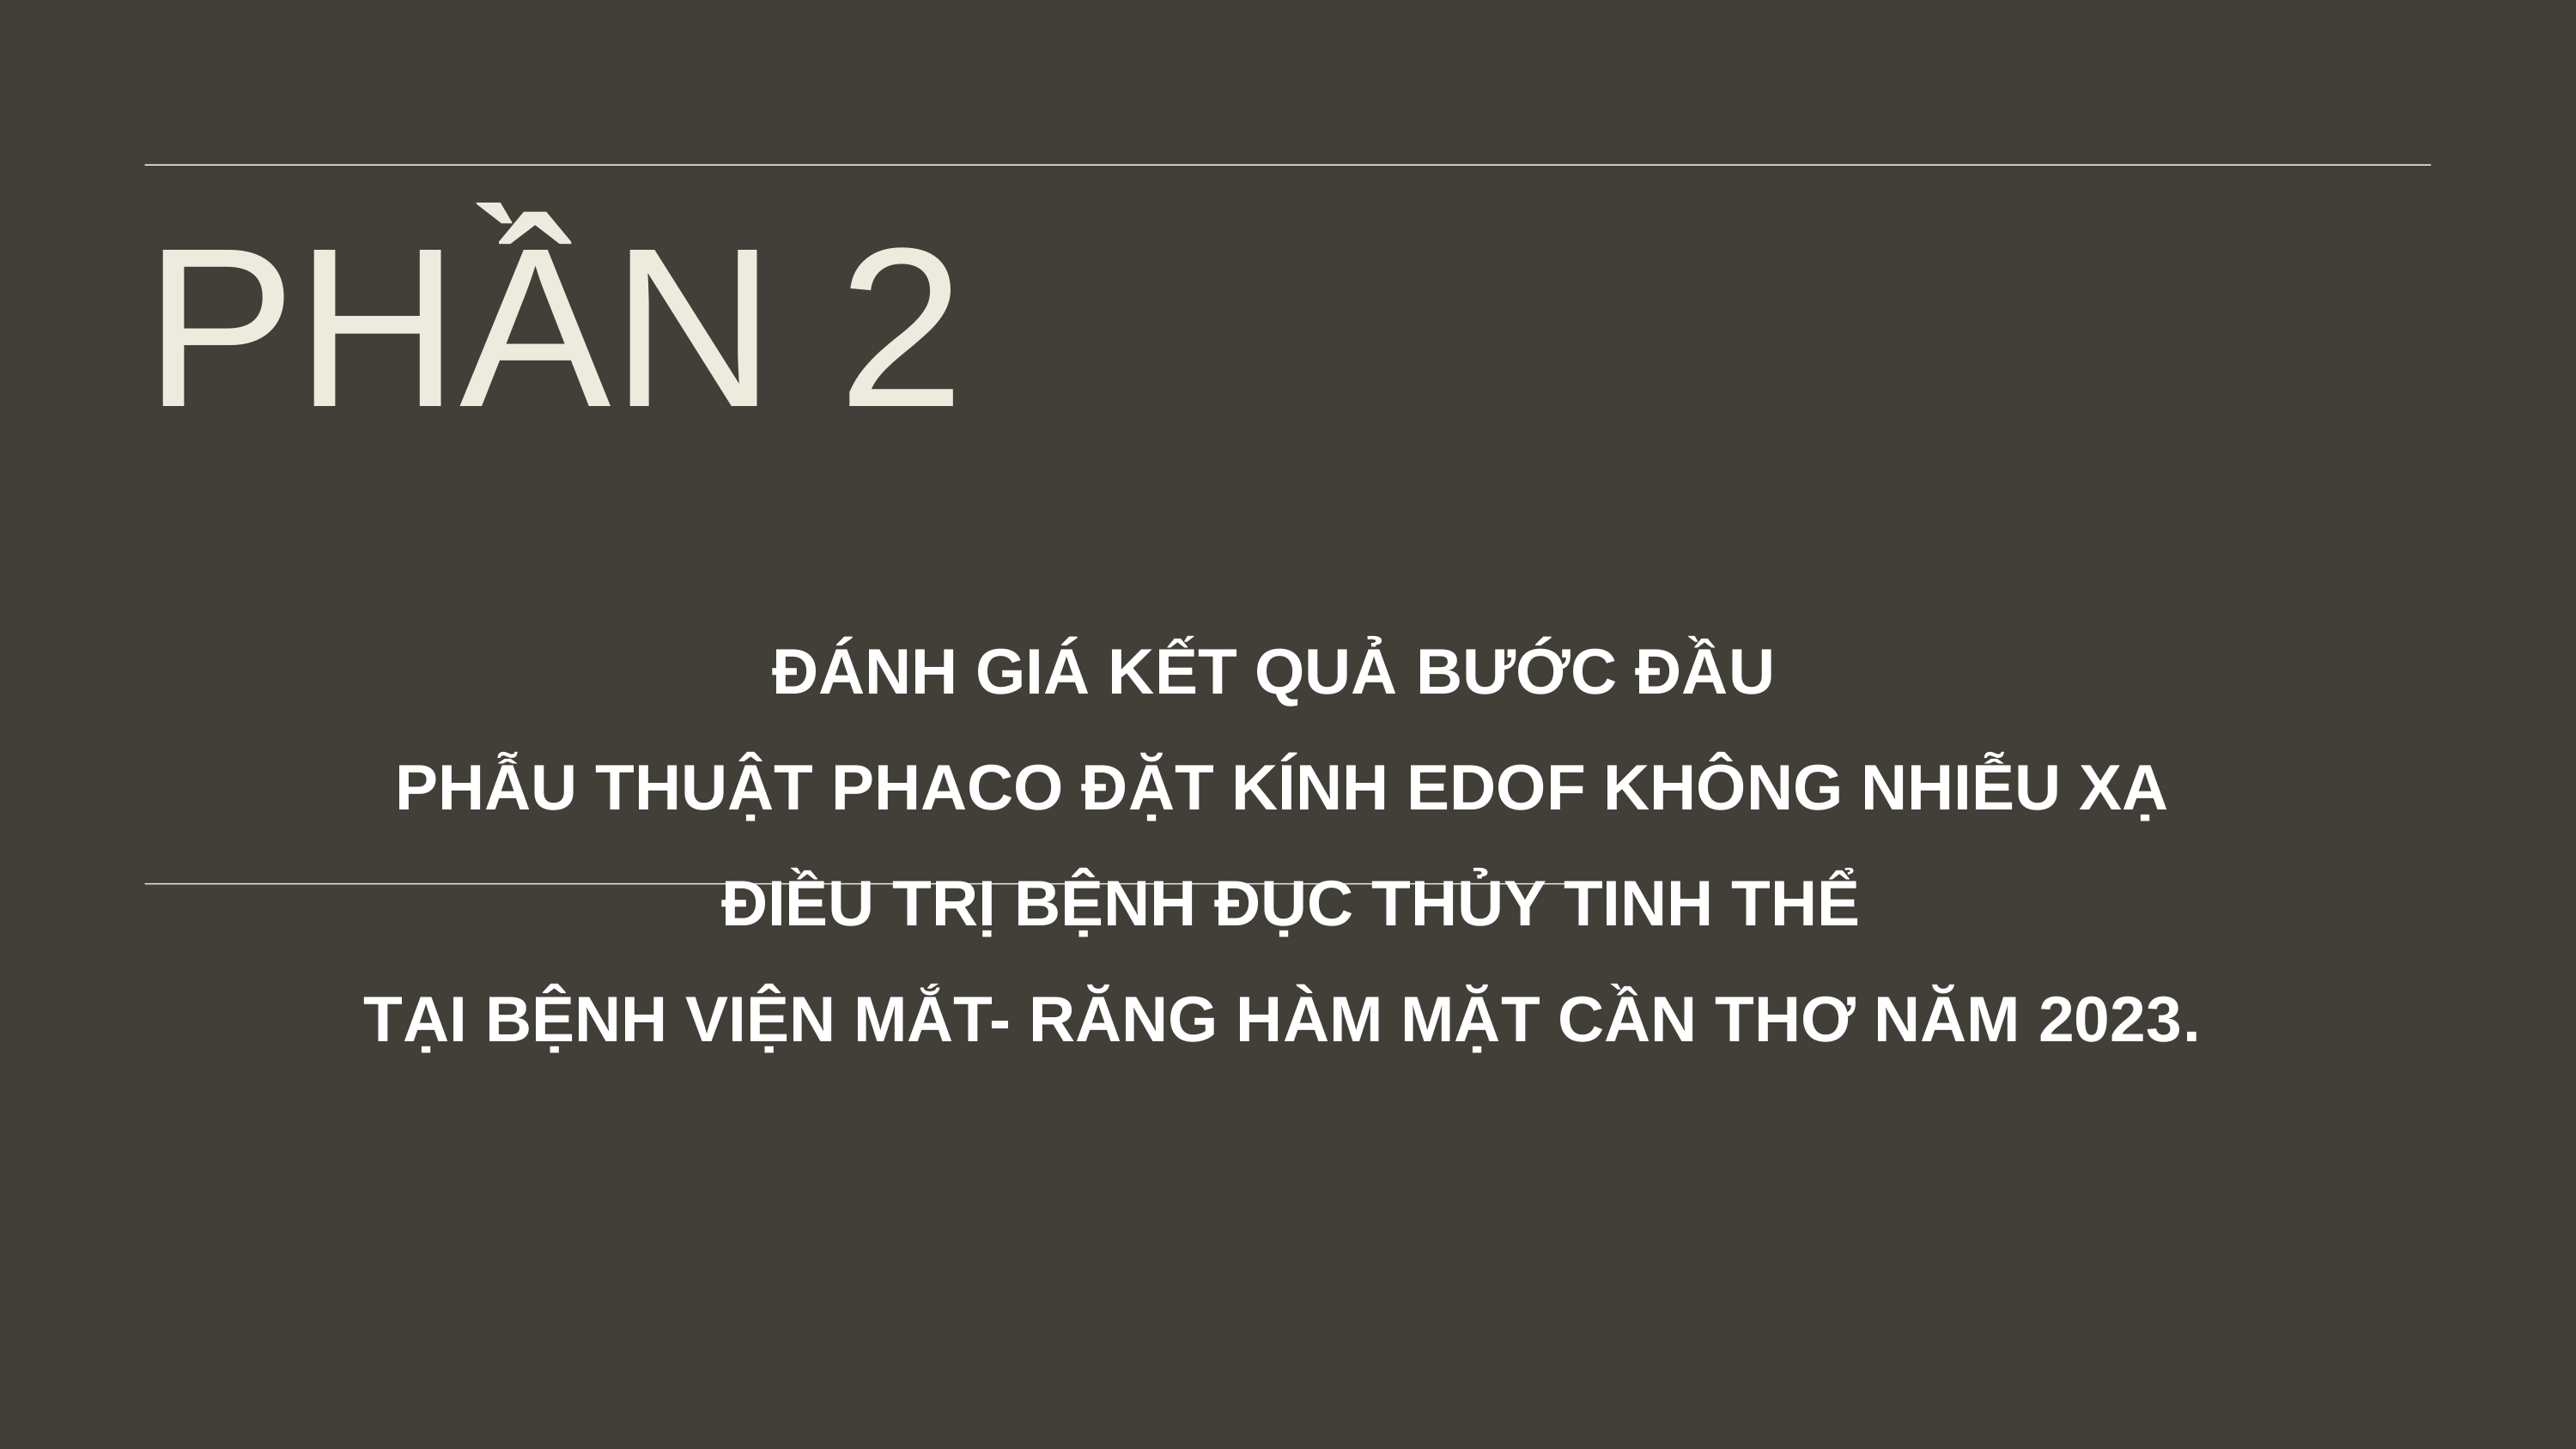

PHẦN 2
ĐÁNH GIÁ KẾT QUẢ BƯỚC ĐẦU
PHẪU THUẬT PHACO ĐẶT KÍNH EDOF KHÔNG NHIỄU XẠ
 ĐIỀU TRỊ BỆNH ĐỤC THỦY TINH THỂ
TẠI BỆNH VIỆN MẮT- RĂNG HÀM MẶT CẦN THƠ NĂM 2023.